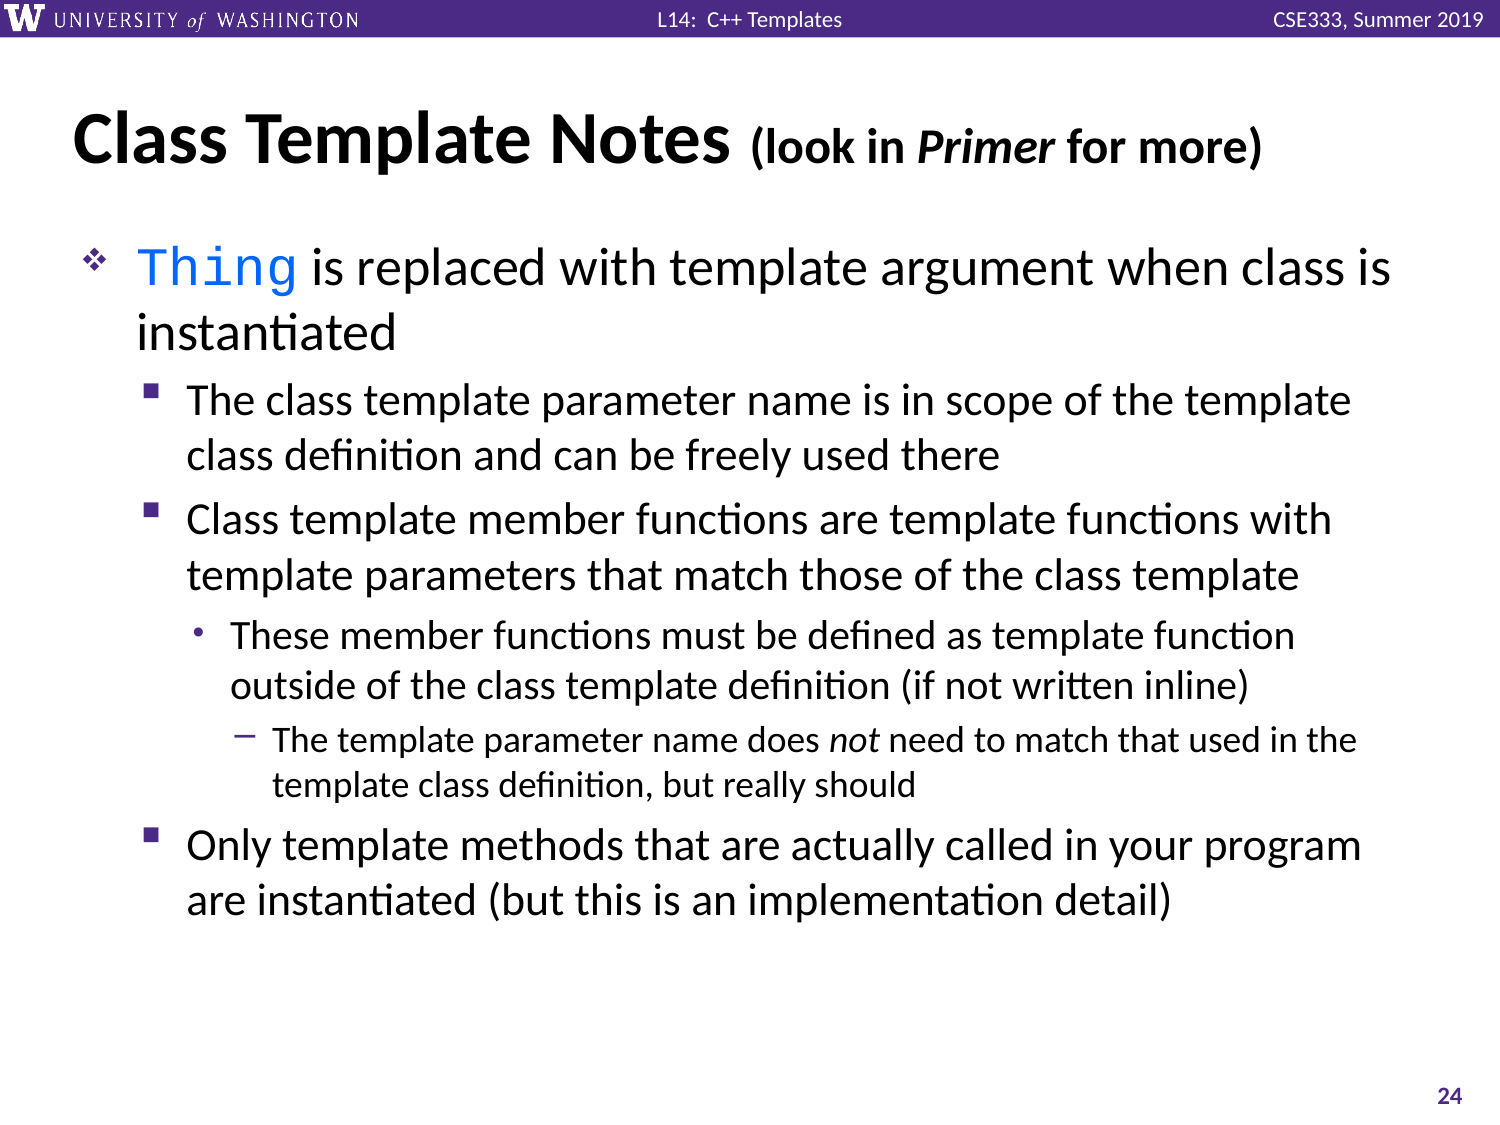

# Class Template Notes (look in Primer for more)
Thing is replaced with template argument when class is instantiated
The class template parameter name is in scope of the template class definition and can be freely used there
Class template member functions are template functions with template parameters that match those of the class template
These member functions must be defined as template function outside of the class template definition (if not written inline)
The template parameter name does not need to match that used in the template class definition, but really should
Only template methods that are actually called in your program are instantiated (but this is an implementation detail)

24